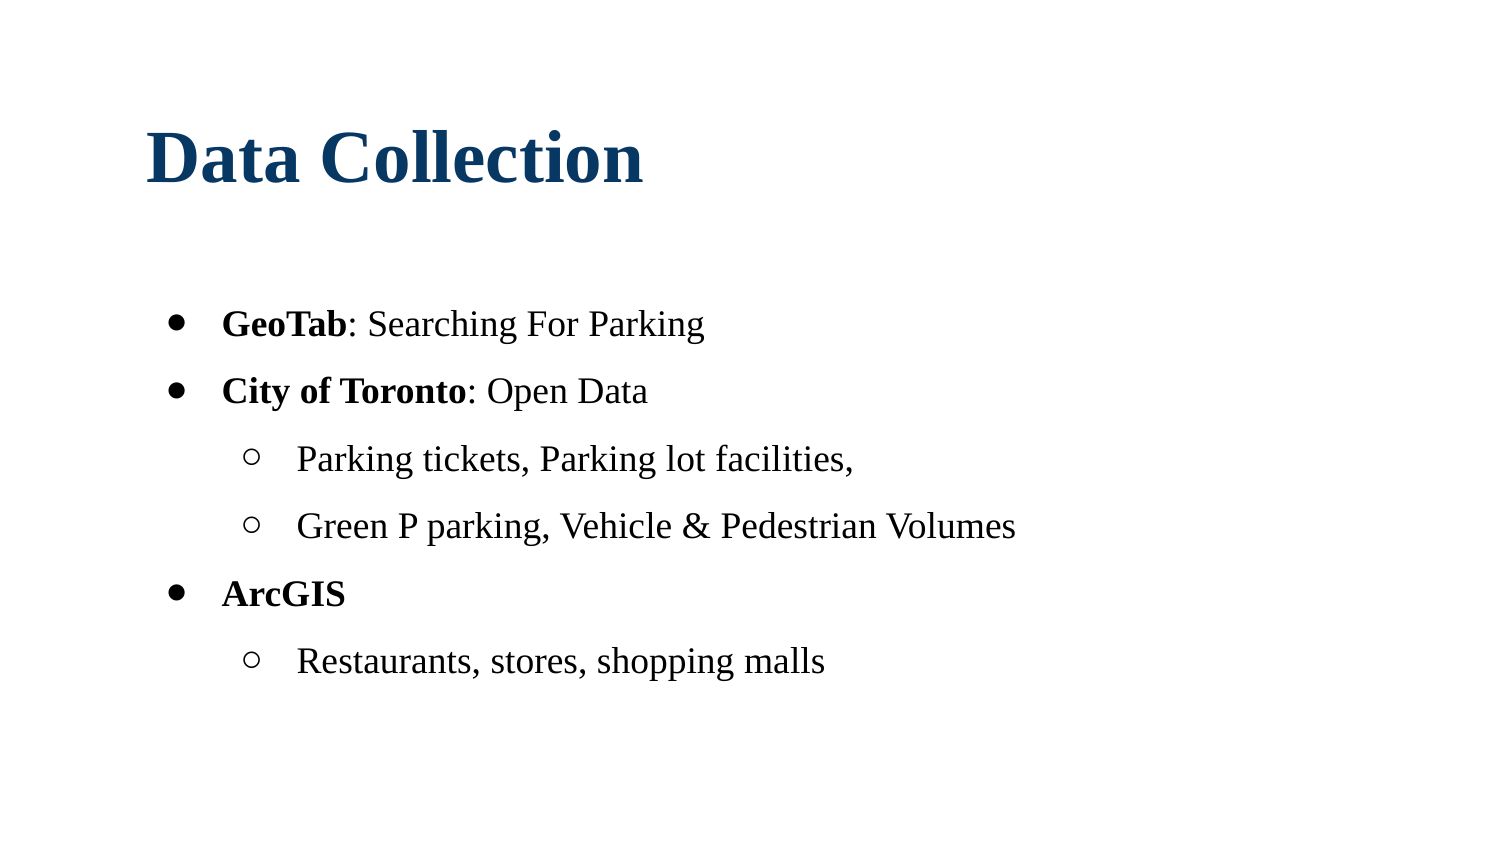

# Data Collection
GeoTab: Searching For Parking
City of Toronto: Open Data
Parking tickets, Parking lot facilities,
Green P parking, Vehicle & Pedestrian Volumes
ArcGIS
Restaurants, stores, shopping malls